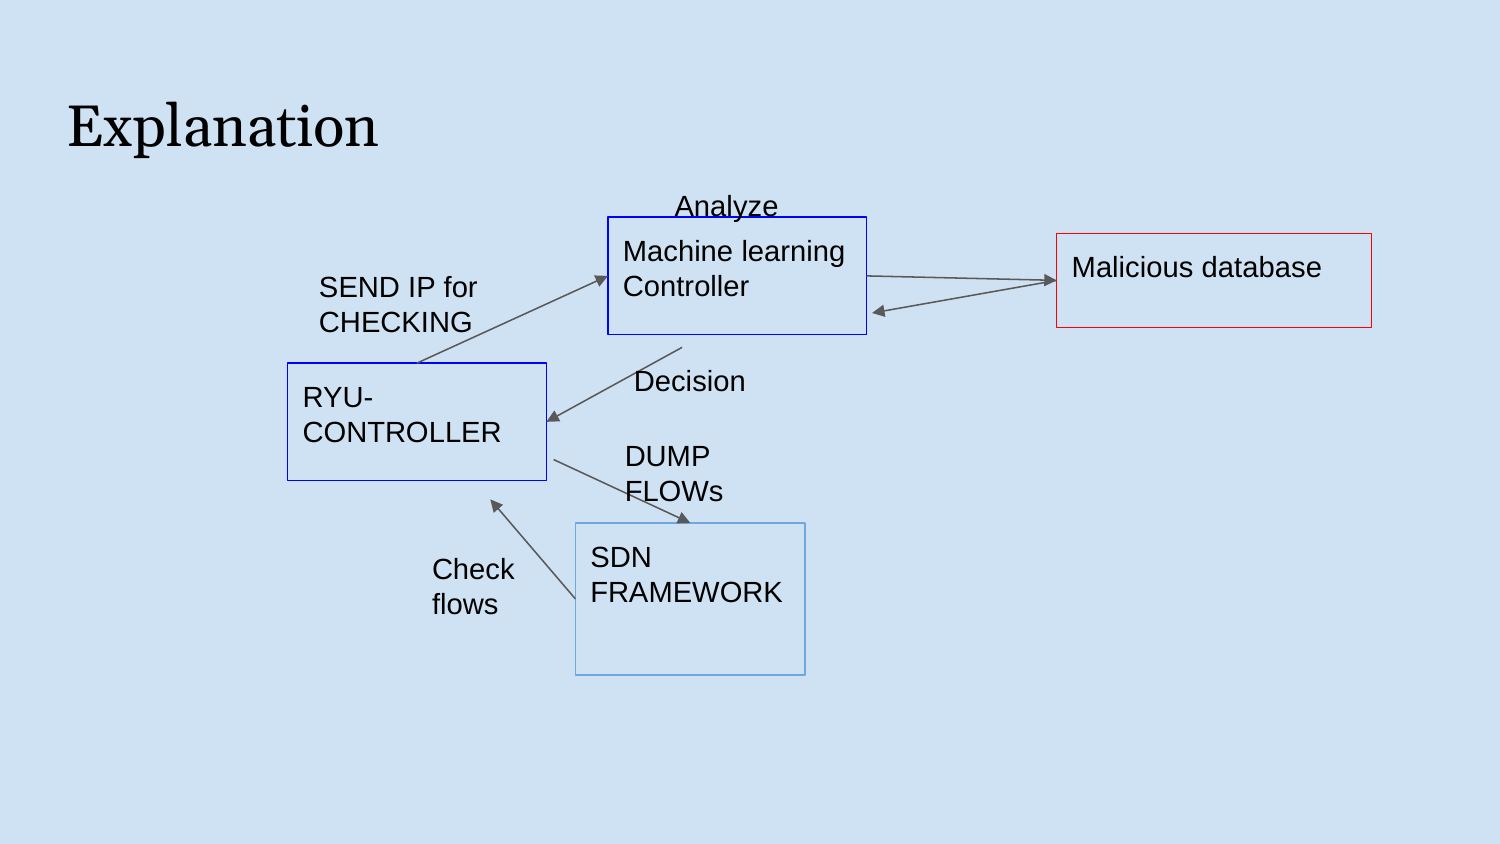

# Explanation
         Analyze

Machine learning
Controller

Malicious database
SEND IP for CHECKING
Decision
RYU-
CONTROLLER
DUMP FLOWs

SDN FRAMEWORK
Check flows